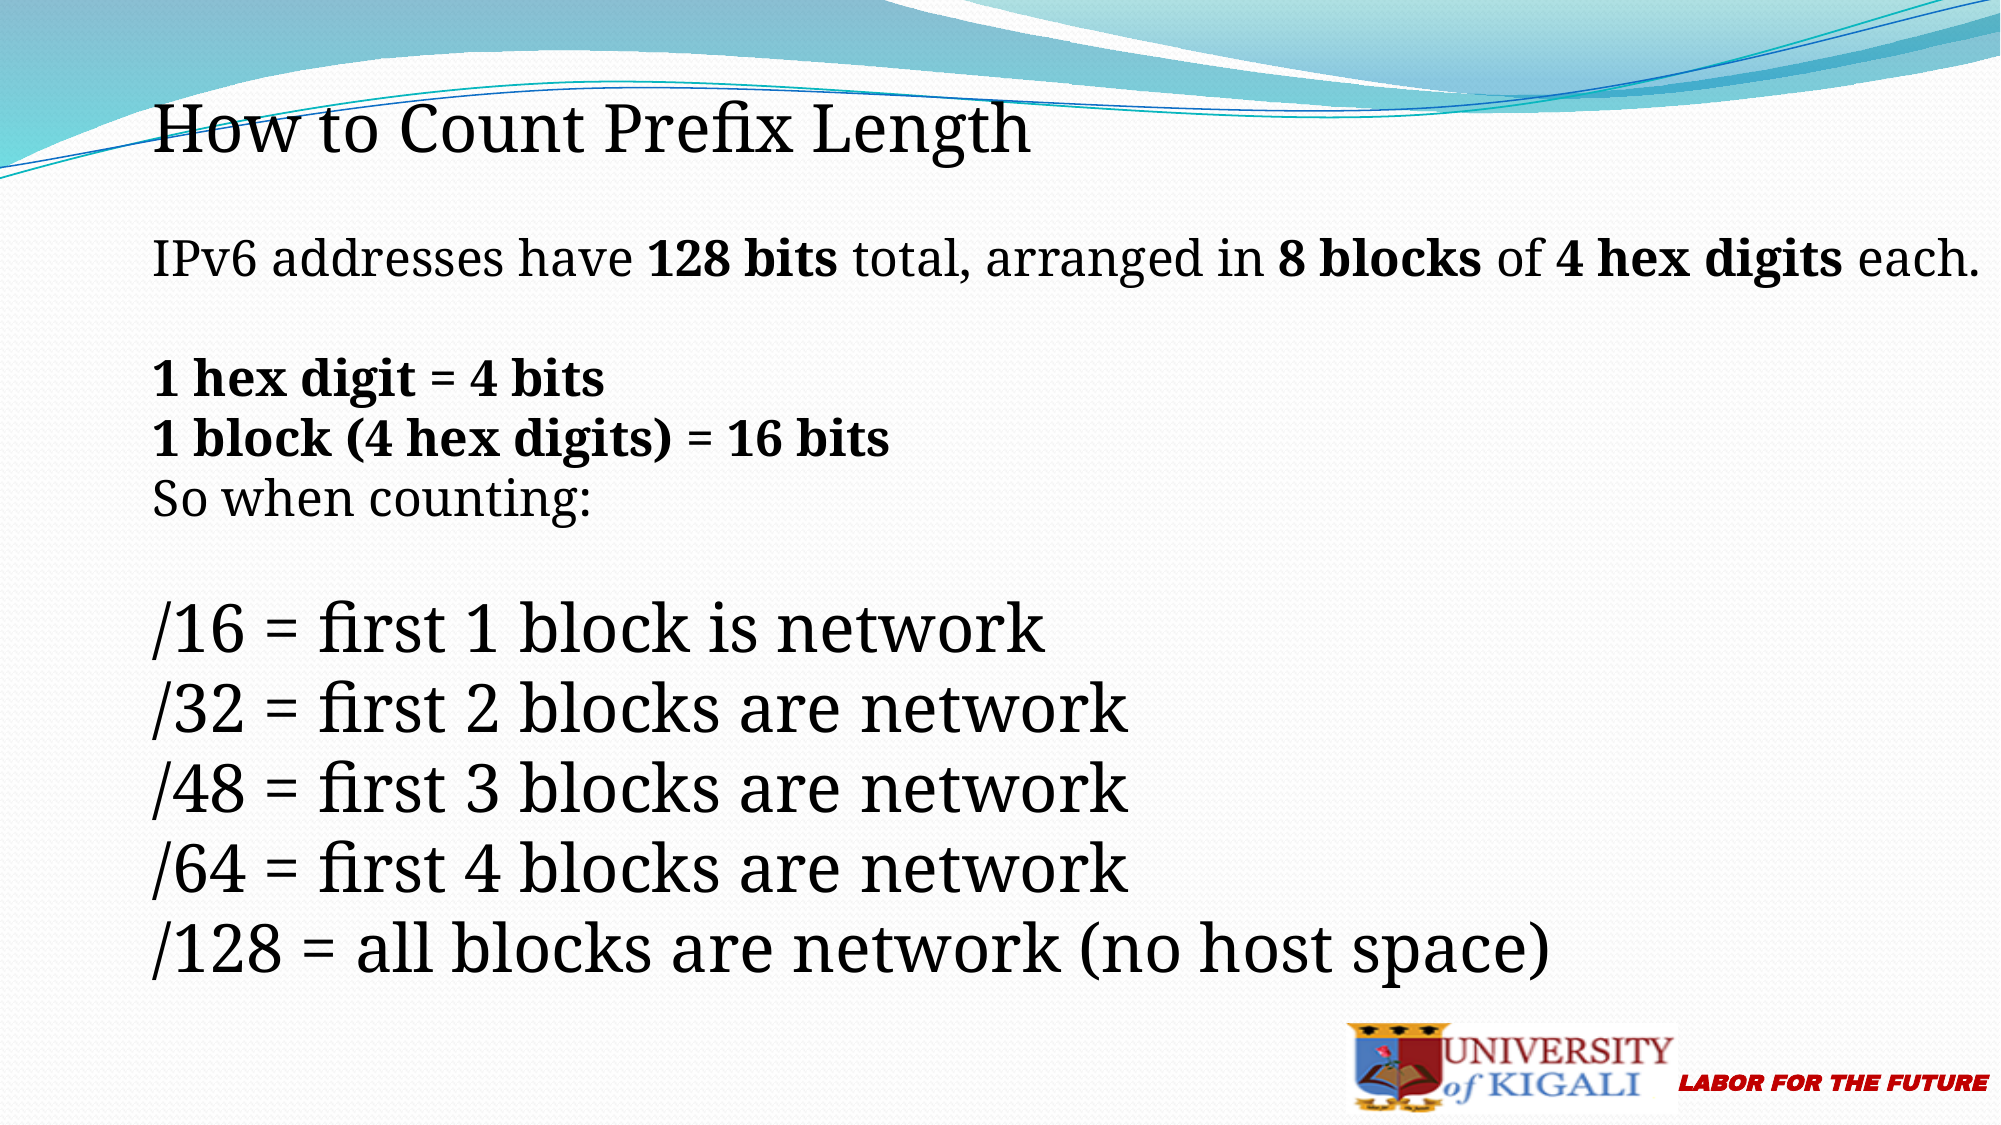

How to Count Prefix Length
IPv6 addresses have 128 bits total, arranged in 8 blocks of 4 hex digits each.

1 hex digit = 4 bits
1 block (4 hex digits) = 16 bits
So when counting:

/16 = first 1 block is network
/32 = first 2 blocks are network
/48 = first 3 blocks are network
/64 = first 4 blocks are network
/128 = all blocks are network (no host space)
LABOR FOR THE FUTURE